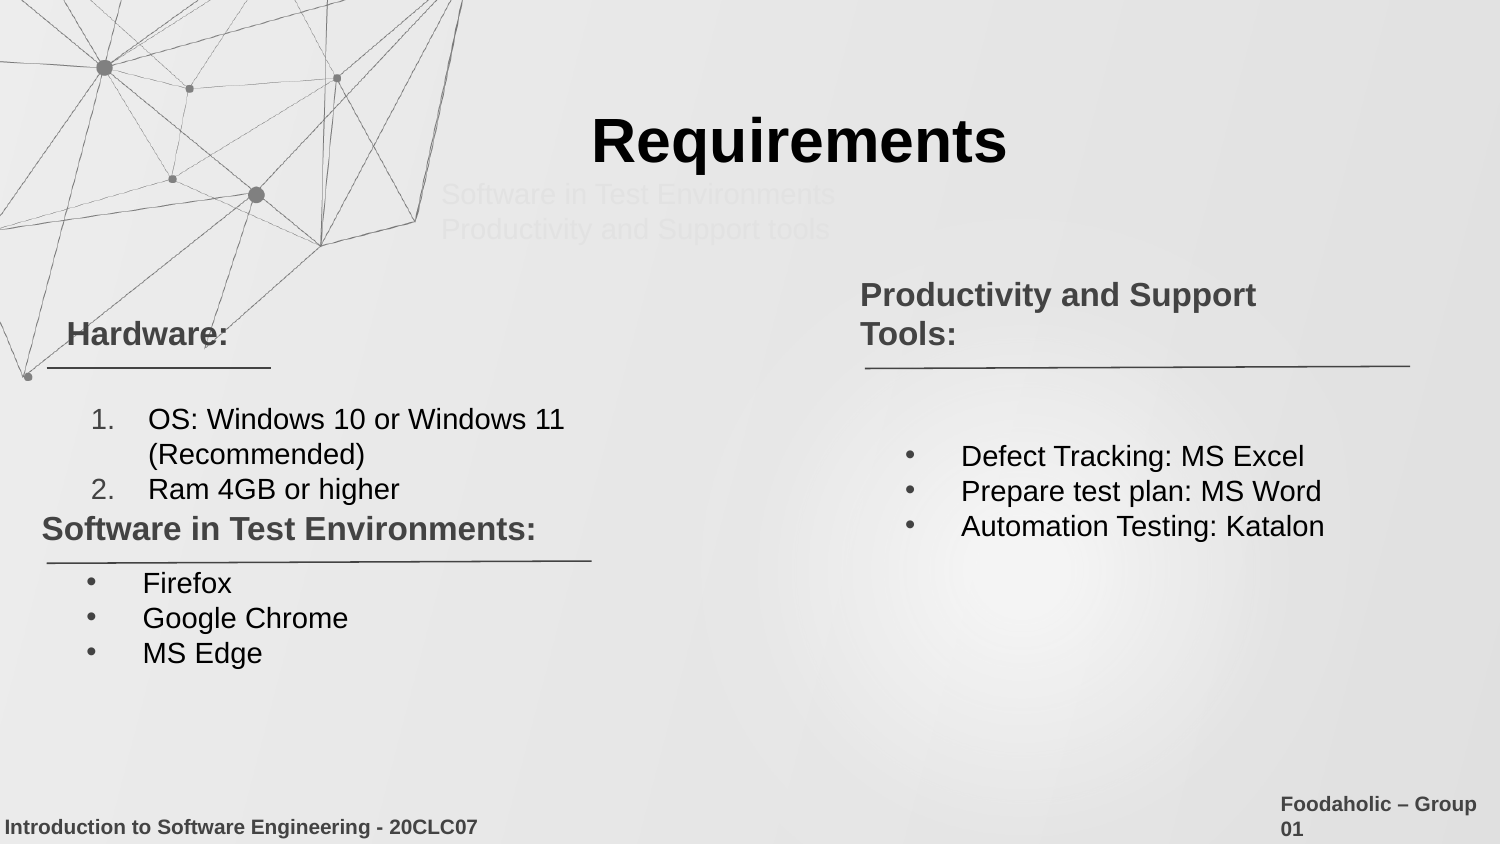

Requirements
Software in Test Environments
Productivity and Support tools
Hardware:
Productivity and Support Tools:
OS: Windows 10 or Windows 11 (Recommended)
Ram 4GB or higher
Defect Tracking: MS Excel
Prepare test plan: MS Word
Automation Testing: Katalon
Software in Test Environments:
Firefox
Google Chrome
MS Edge
Introduction to Software Engineering - 20CLC07
Foodaholic – Group 01